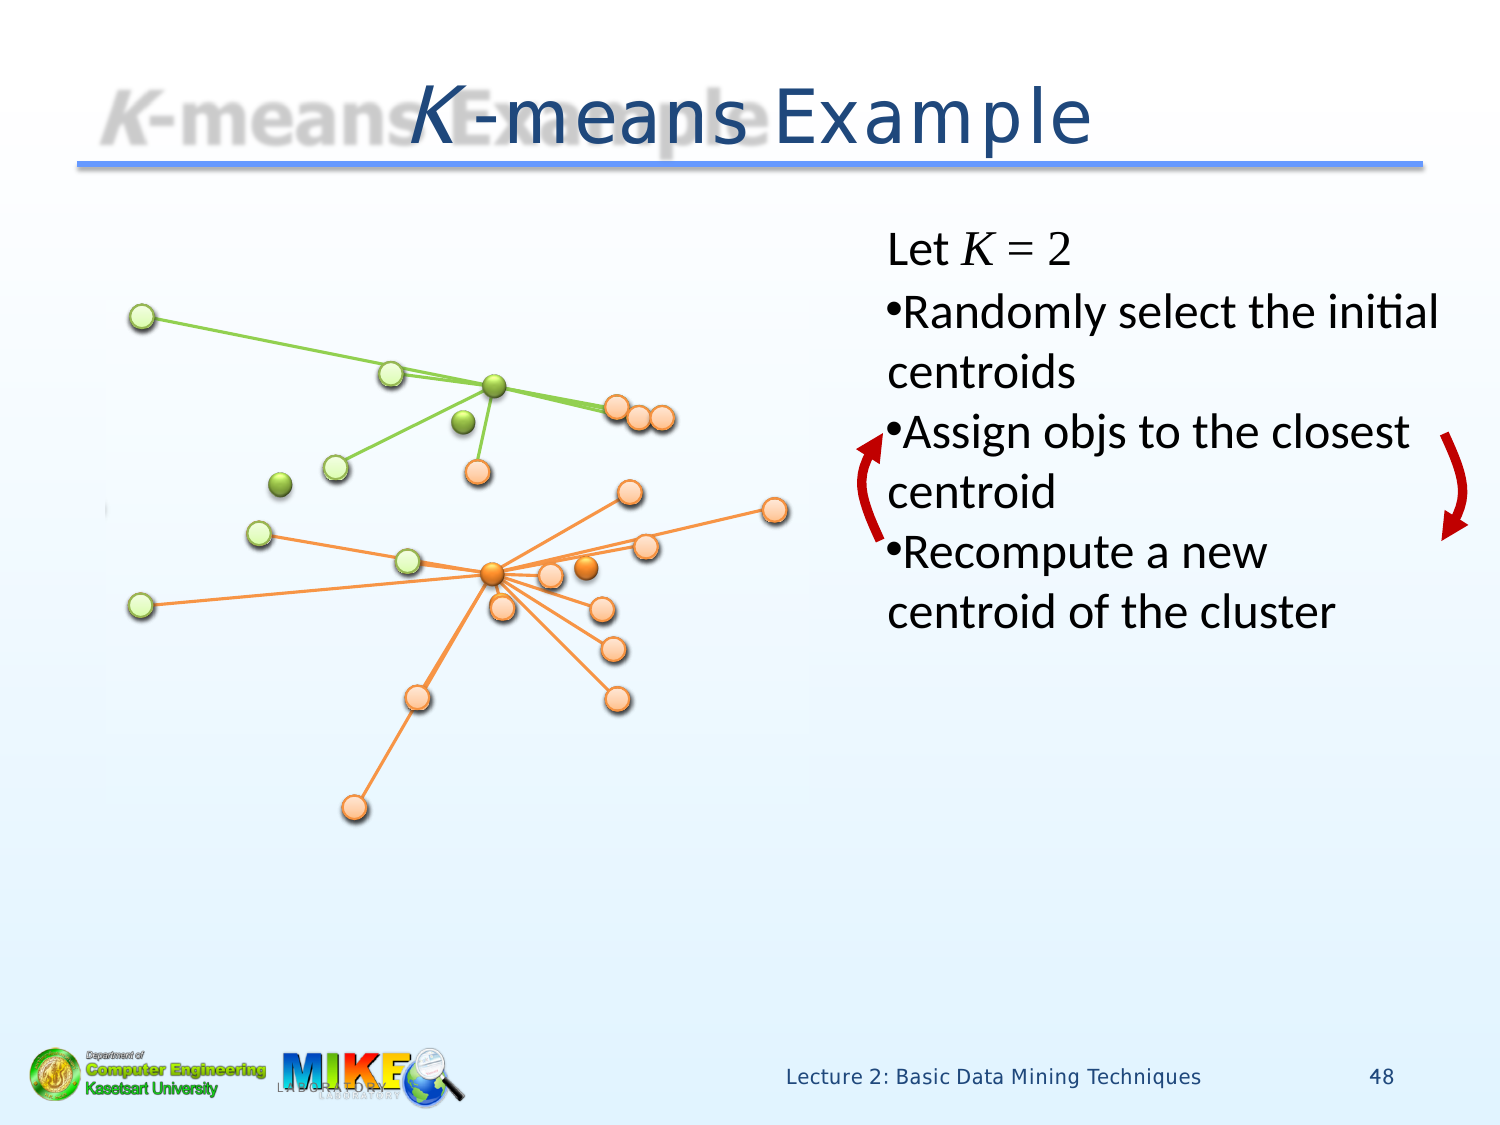

# K -means Example
Let K = 2
Randomly select the initial  centroids
Assign objs to the closest  centroid
Recompute a new  centroid of the cluster

Lecture 2: Basic Data Mining Techniques
48